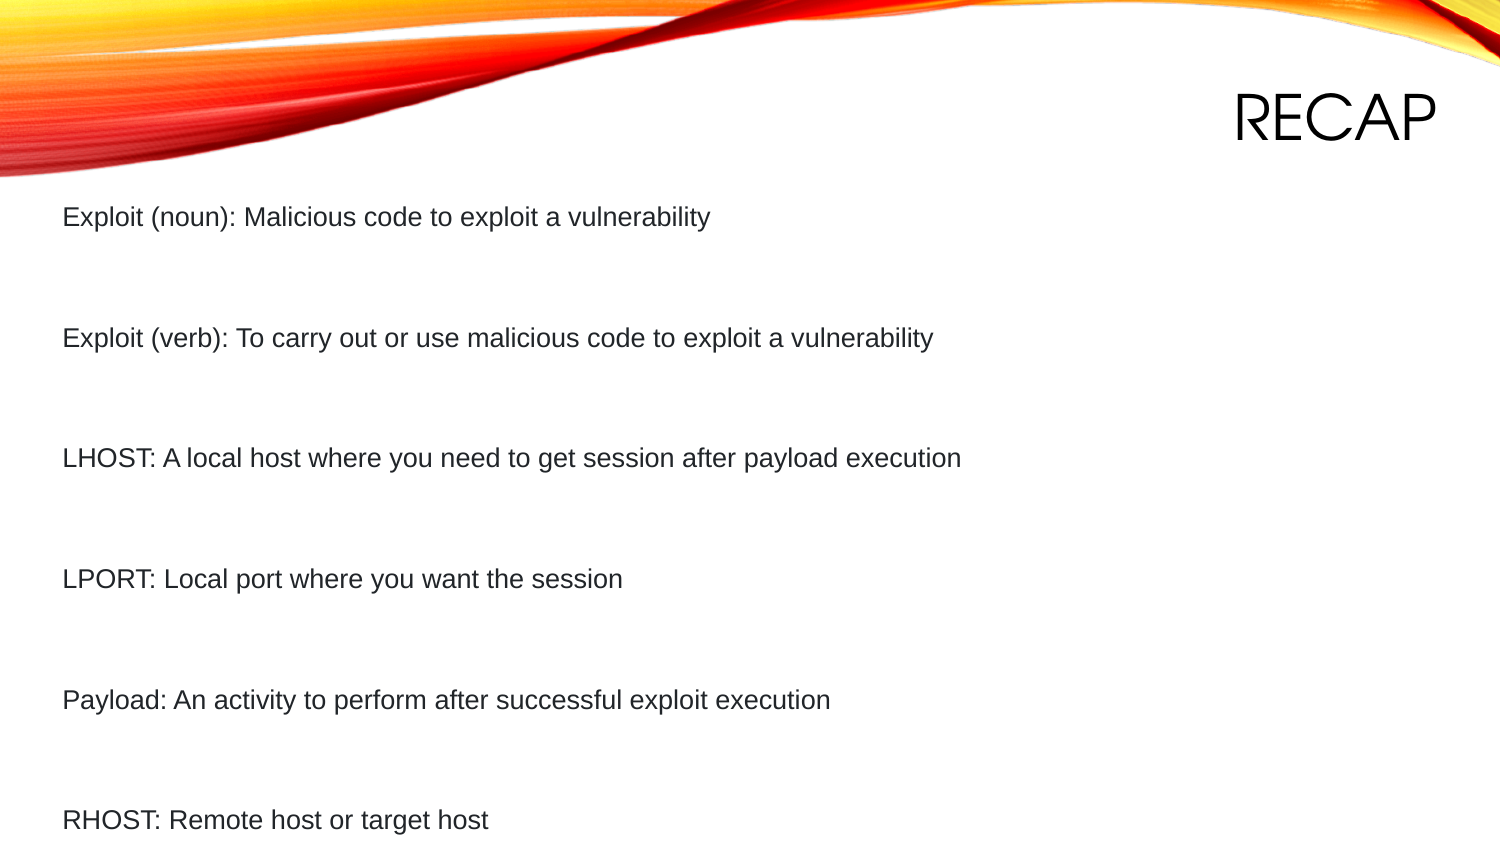

# RECAP
Exploit (noun): Malicious code to exploit a vulnerability
Exploit (verb): To carry out or use malicious code to exploit a vulnerability
LHOST: A local host where you need to get session after payload execution
LPORT: Local port where you want the session
Payload: An activity to perform after successful exploit execution
RHOST: Remote host or target host
RPORT: Remote port or target port number